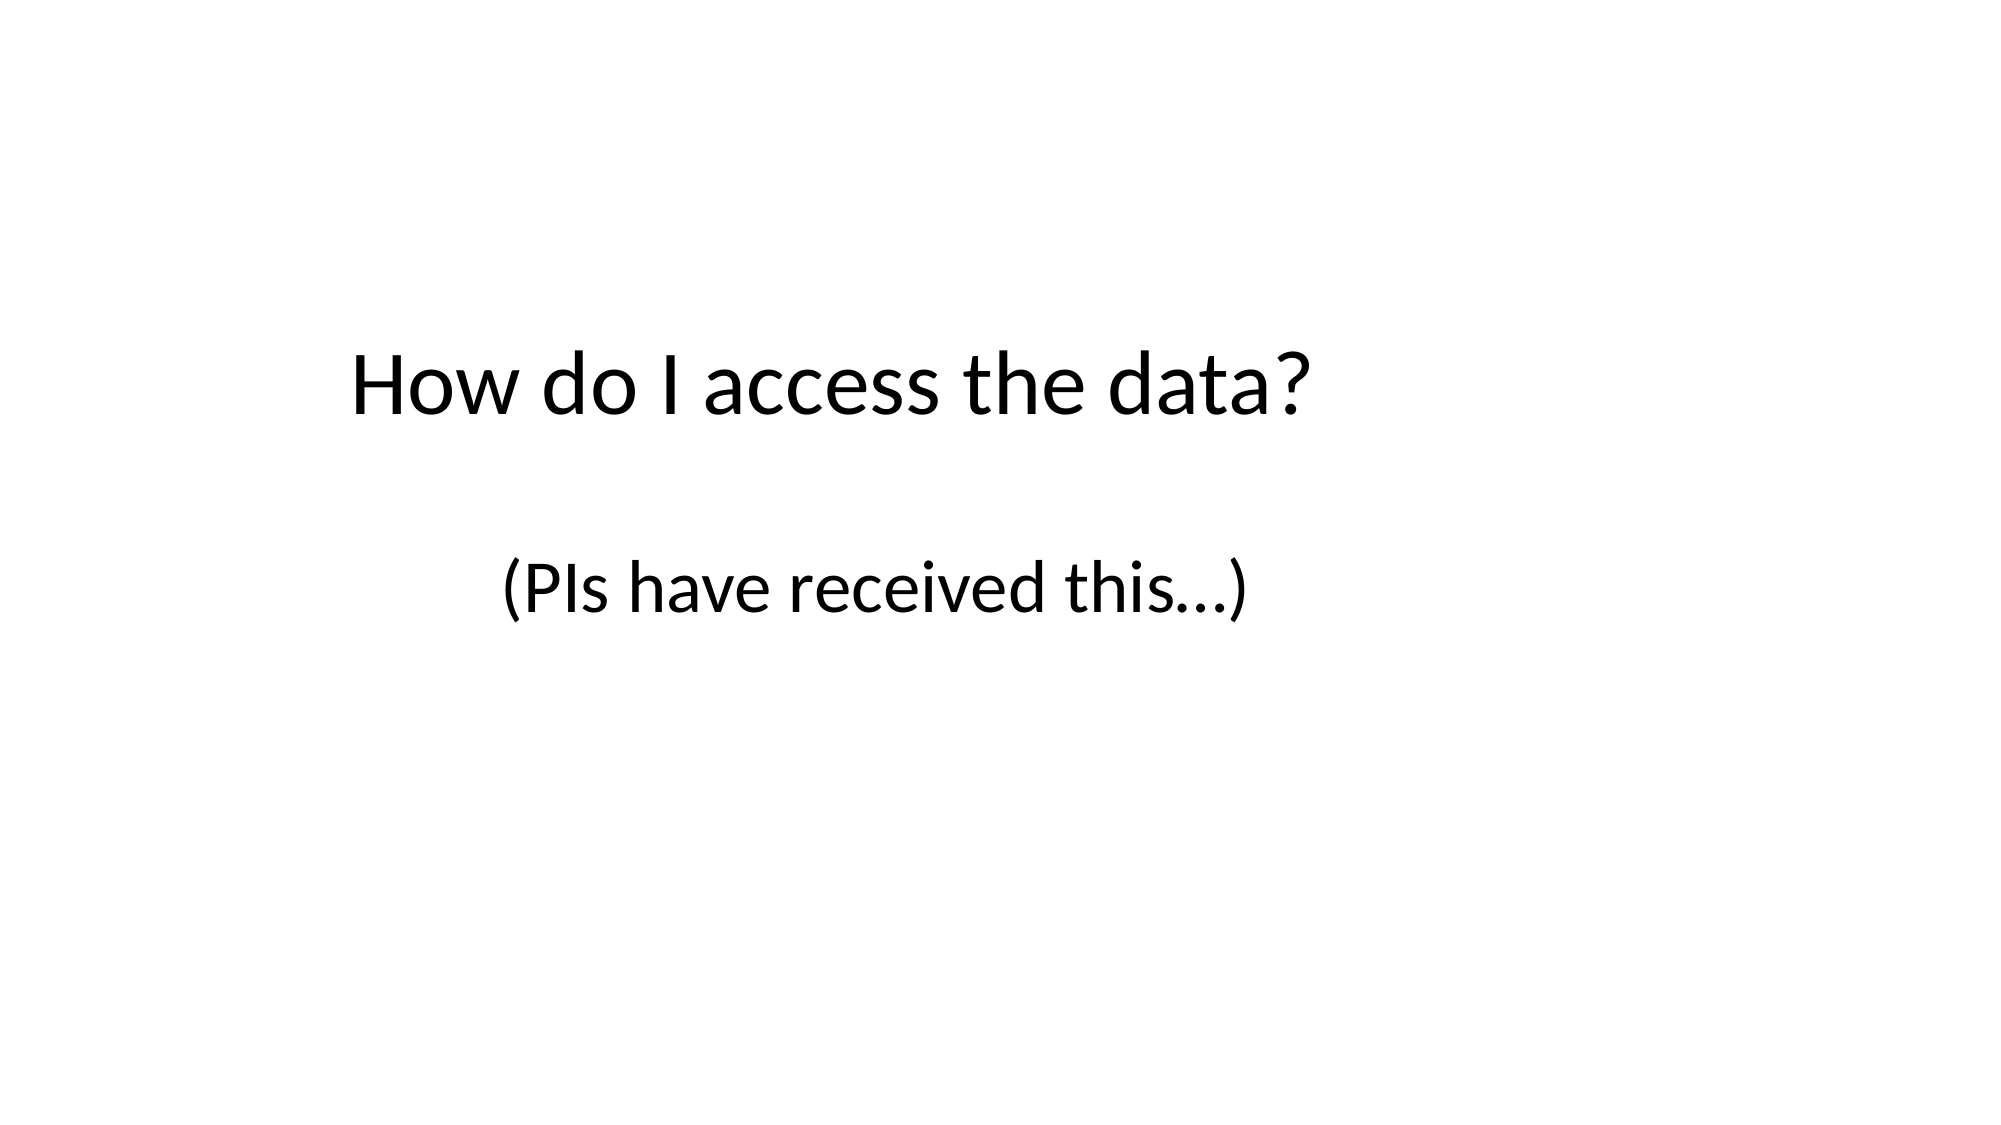

# How do I access the data? (PIs have received this…)